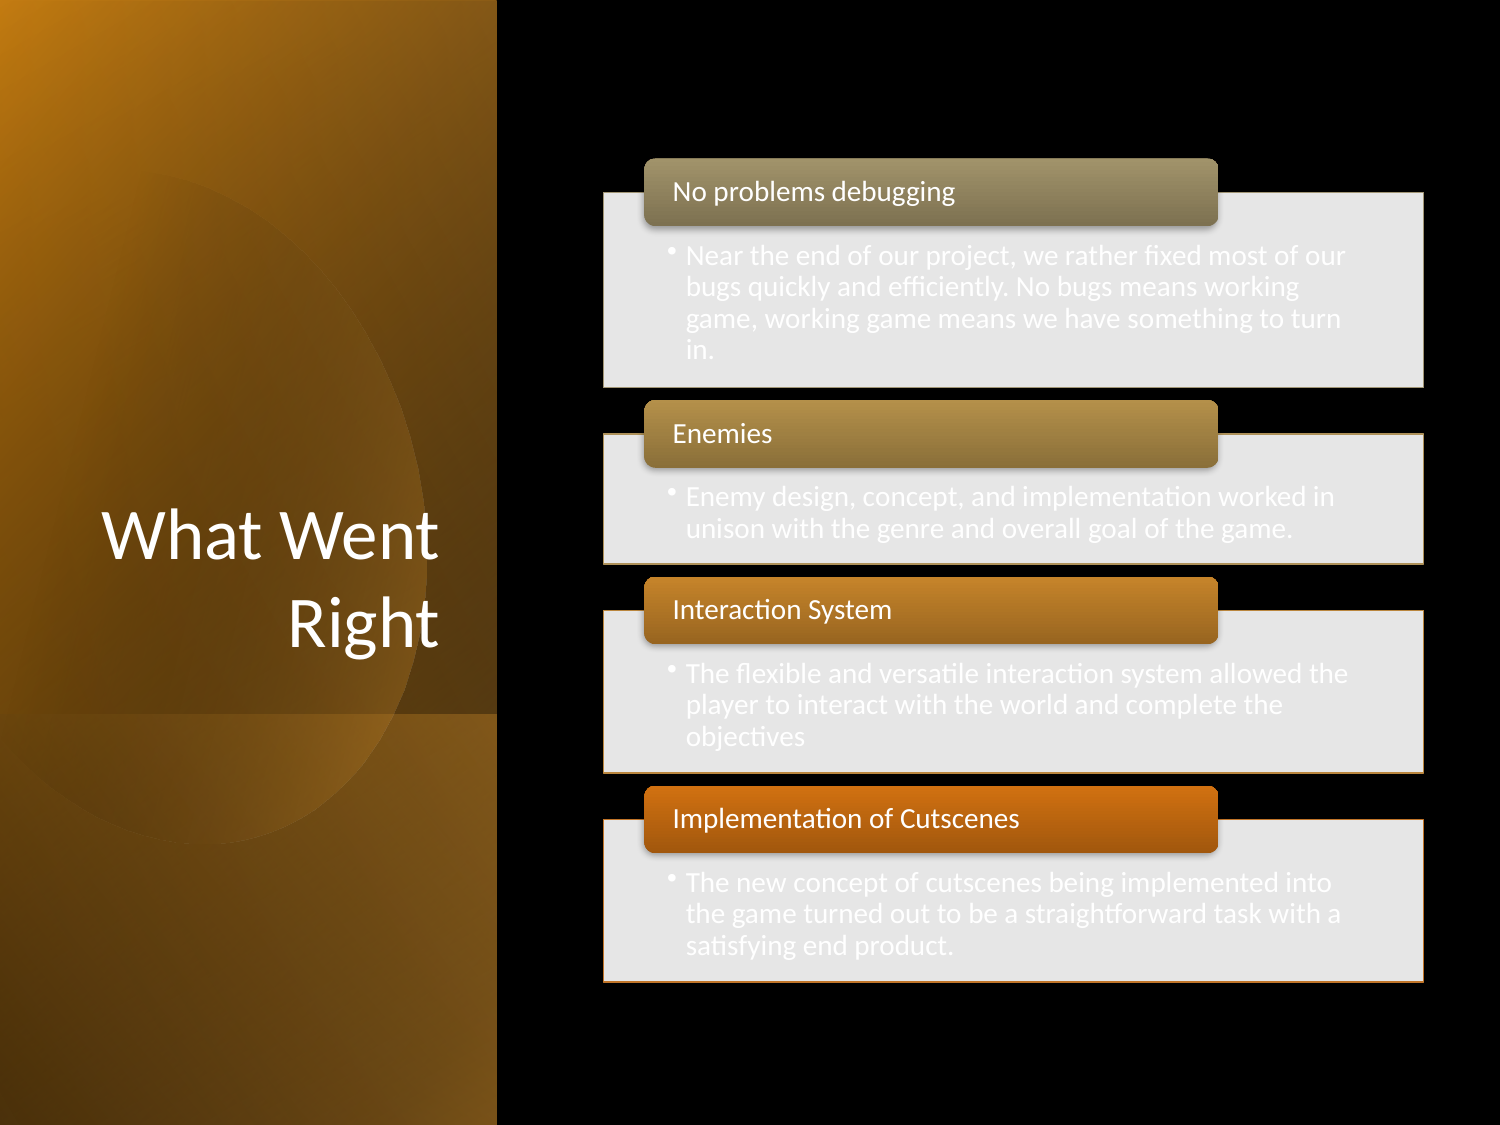

Near the end of our project, we rather fixed most of our bugs quickly and efficiently. No bugs means working game, working game means we have something to turn in.
No problems debugging
Enemy design, concept, and implementation worked in unison with the genre and overall goal of the game.
Enemies
The flexible and versatile interaction system allowed the player to interact with the world and complete the objectives
Interaction System
The new concept of cutscenes being implemented into the game turned out to be a straightforward task with a satisfying end product.
Implementation of Cutscenes

# What Went Right